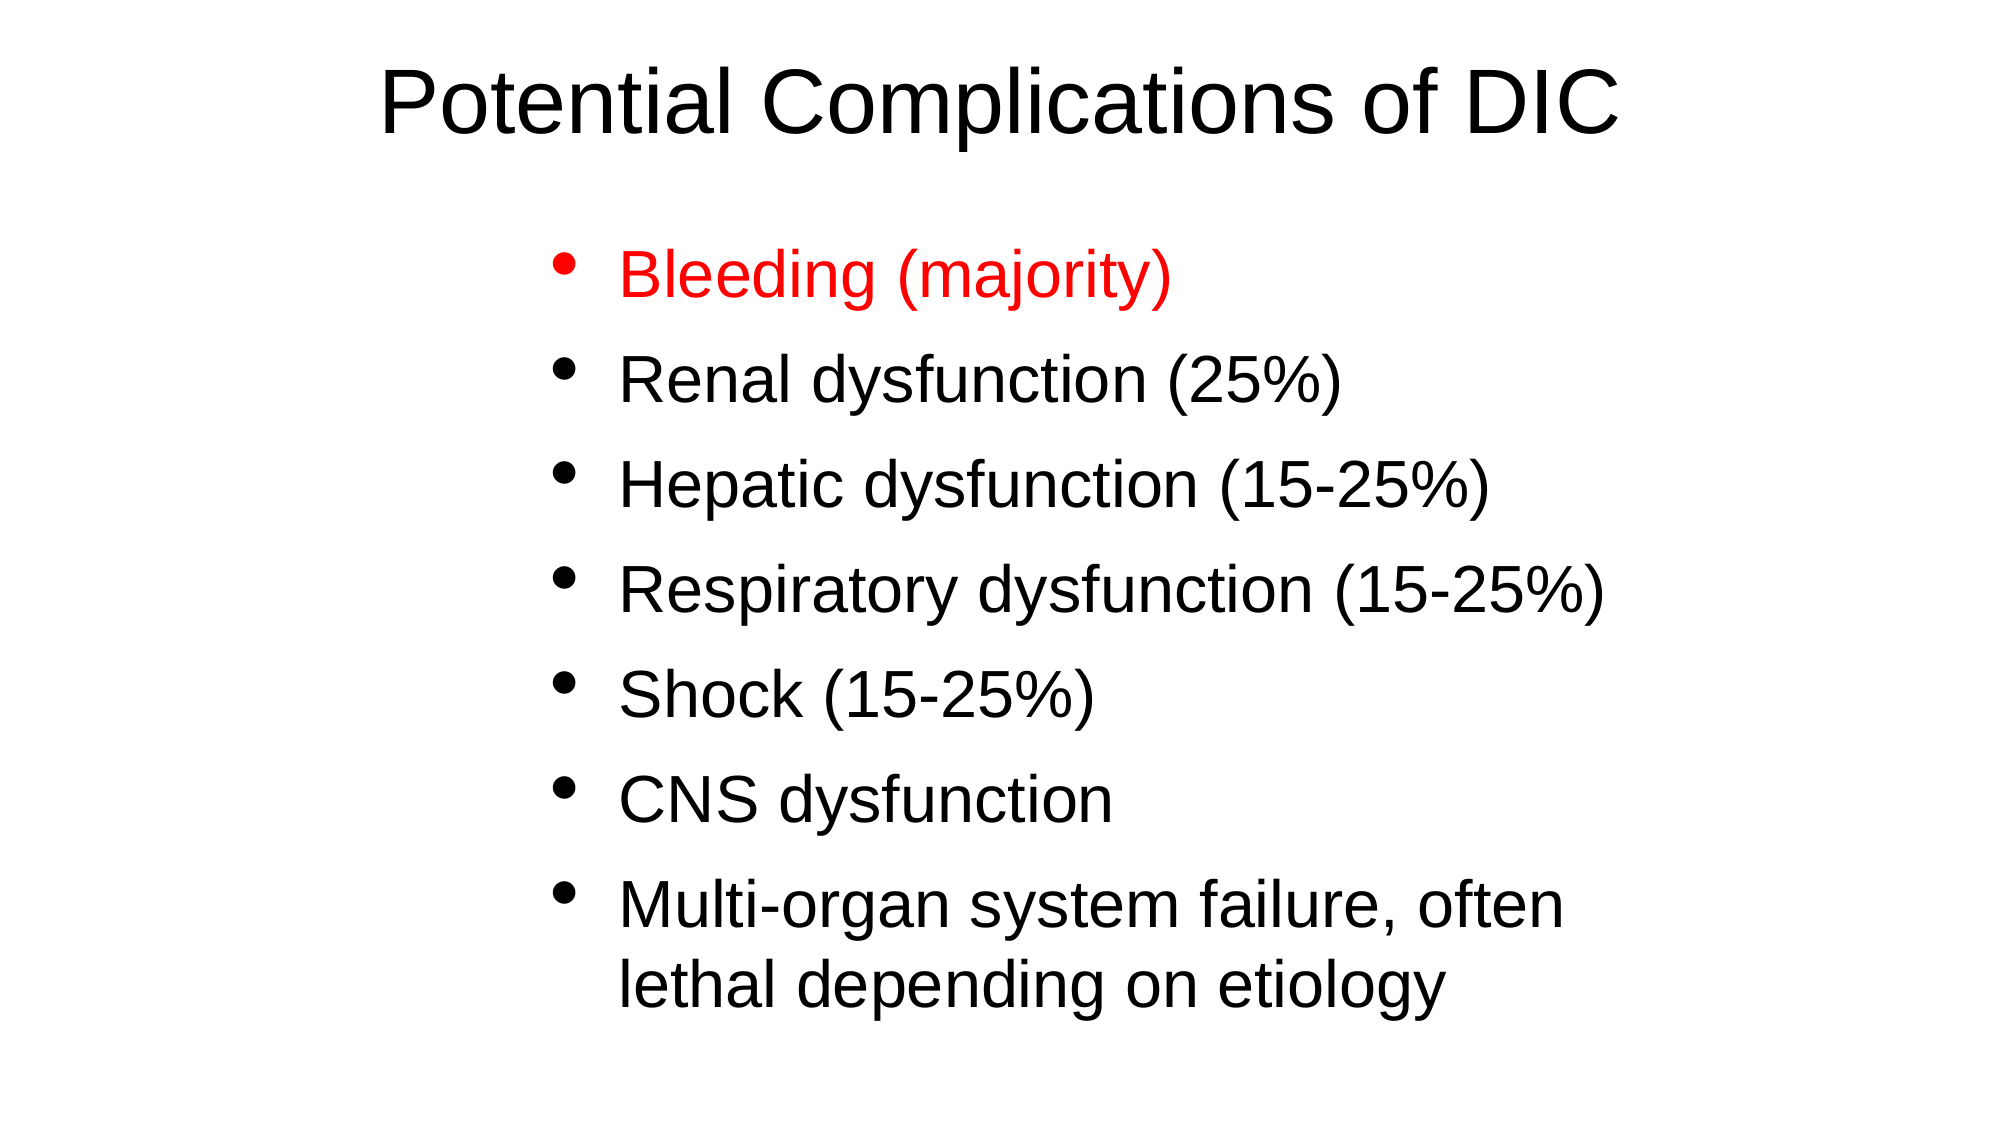

# Potential Complications of DIC
Bleeding (majority)
Renal dysfunction (25%)
Hepatic dysfunction (15-25%)
Respiratory dysfunction (15-25%)
Shock (15-25%)
CNS dysfunction
Multi-organ system failure, often lethal depending on etiology